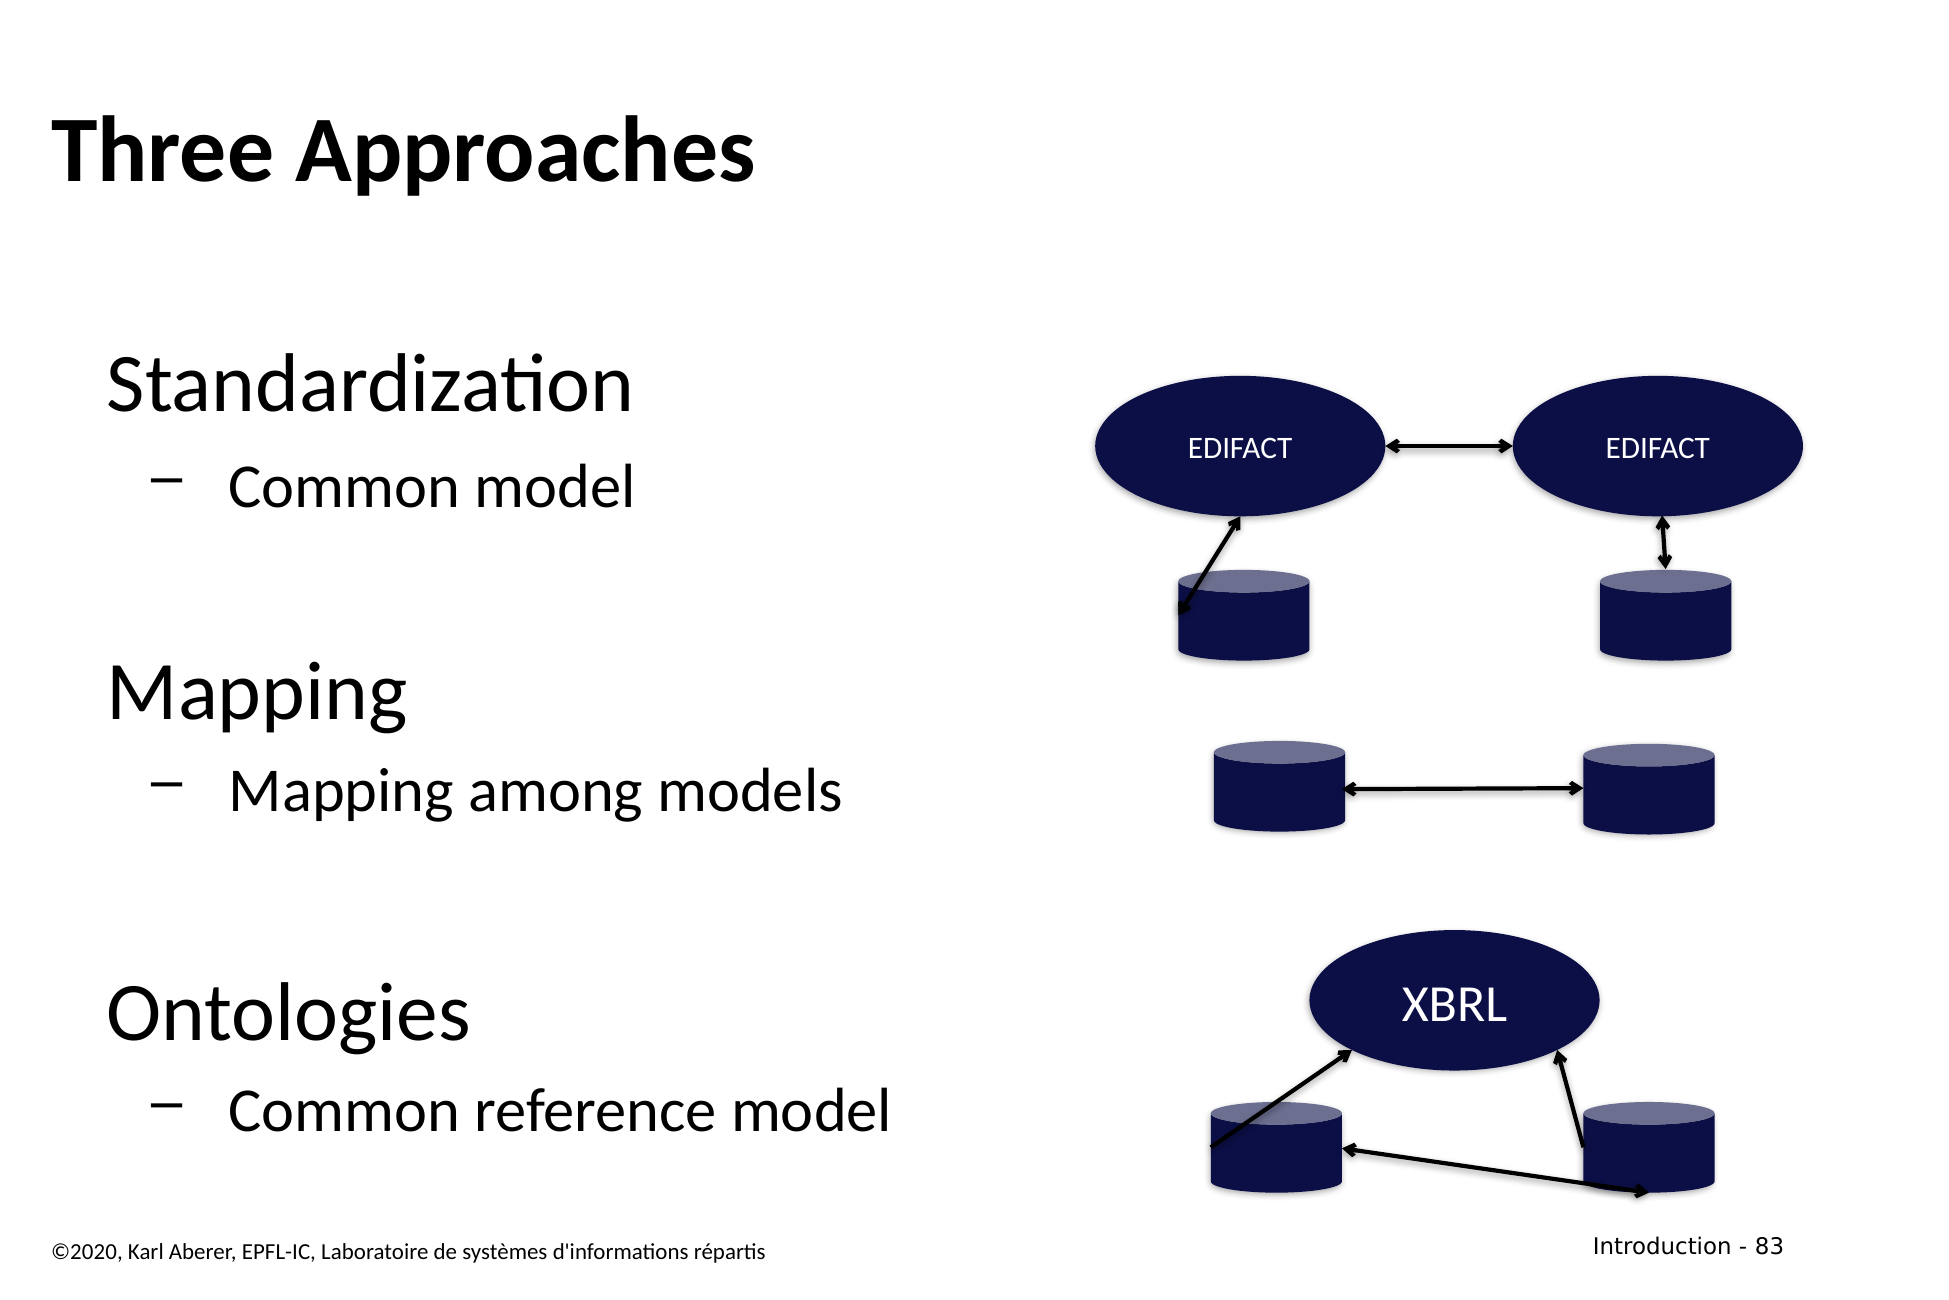

# Three Approaches
Standardization
Common model
Mapping
Mapping among models

Ontologies
Common reference model

EDIFACT
EDIFACT

XBRL

©2020, Karl Aberer, EPFL-IC, Laboratoire de systèmes d'informations répartis